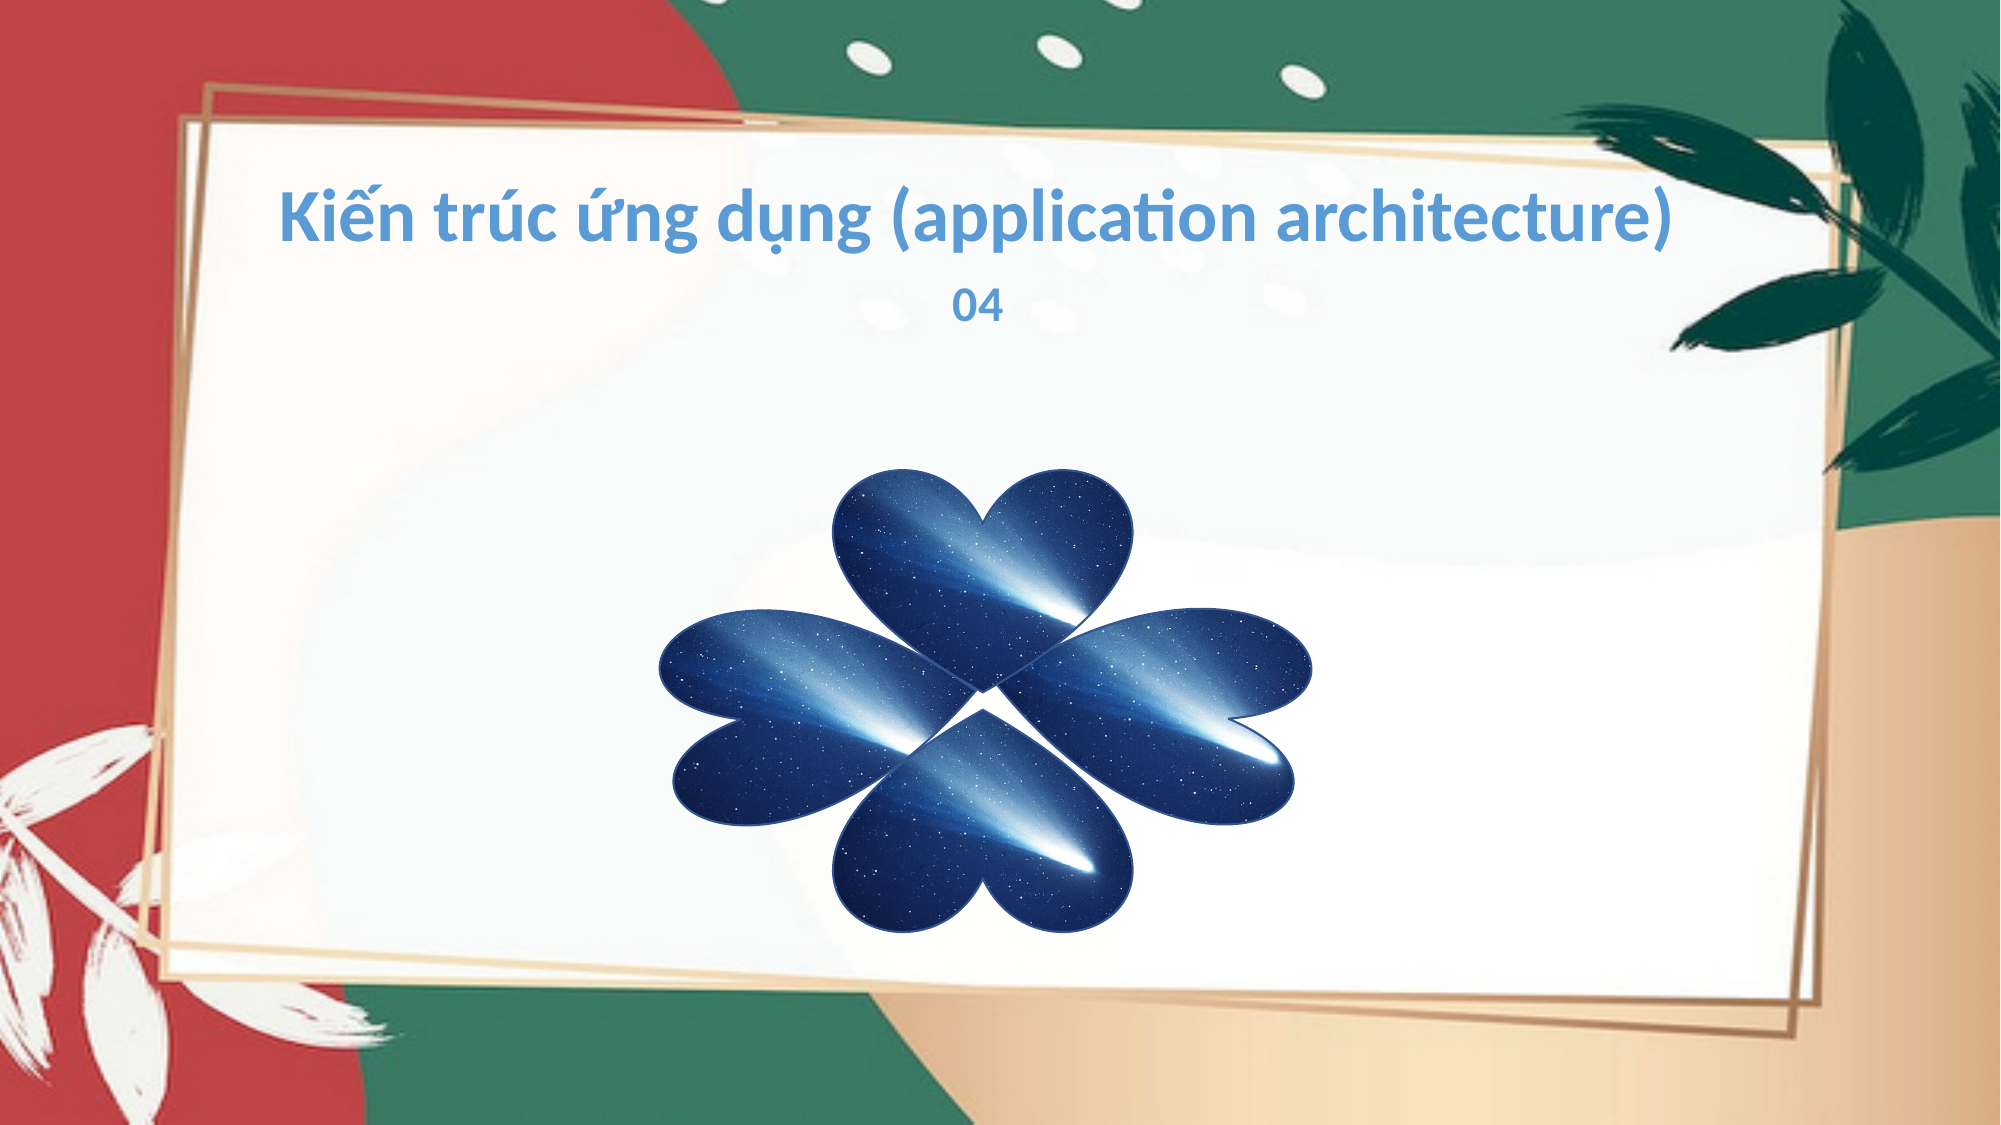

Kiến trúc ứng dụng (application architecture)
04